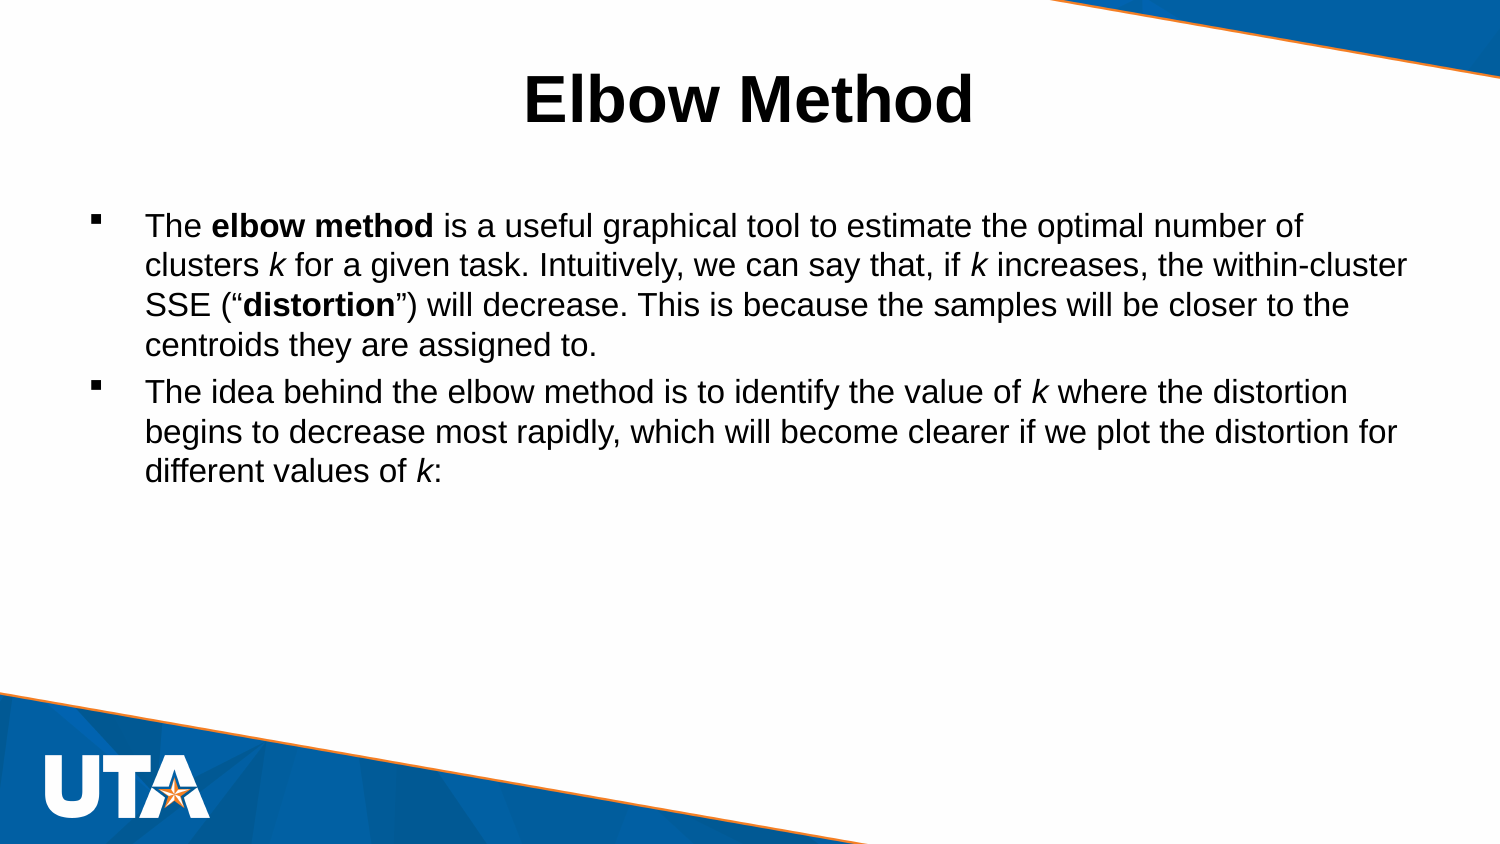

# Elbow Method
The elbow method is a useful graphical tool to estimate the optimal number of clusters k for a given task. Intuitively, we can say that, if k increases, the within-cluster SSE (“distortion”) will decrease. This is because the samples will be closer to the centroids they are assigned to.
The idea behind the elbow method is to identify the value of k where the distortion begins to decrease most rapidly, which will become clearer if we plot the distortion for different values of k: